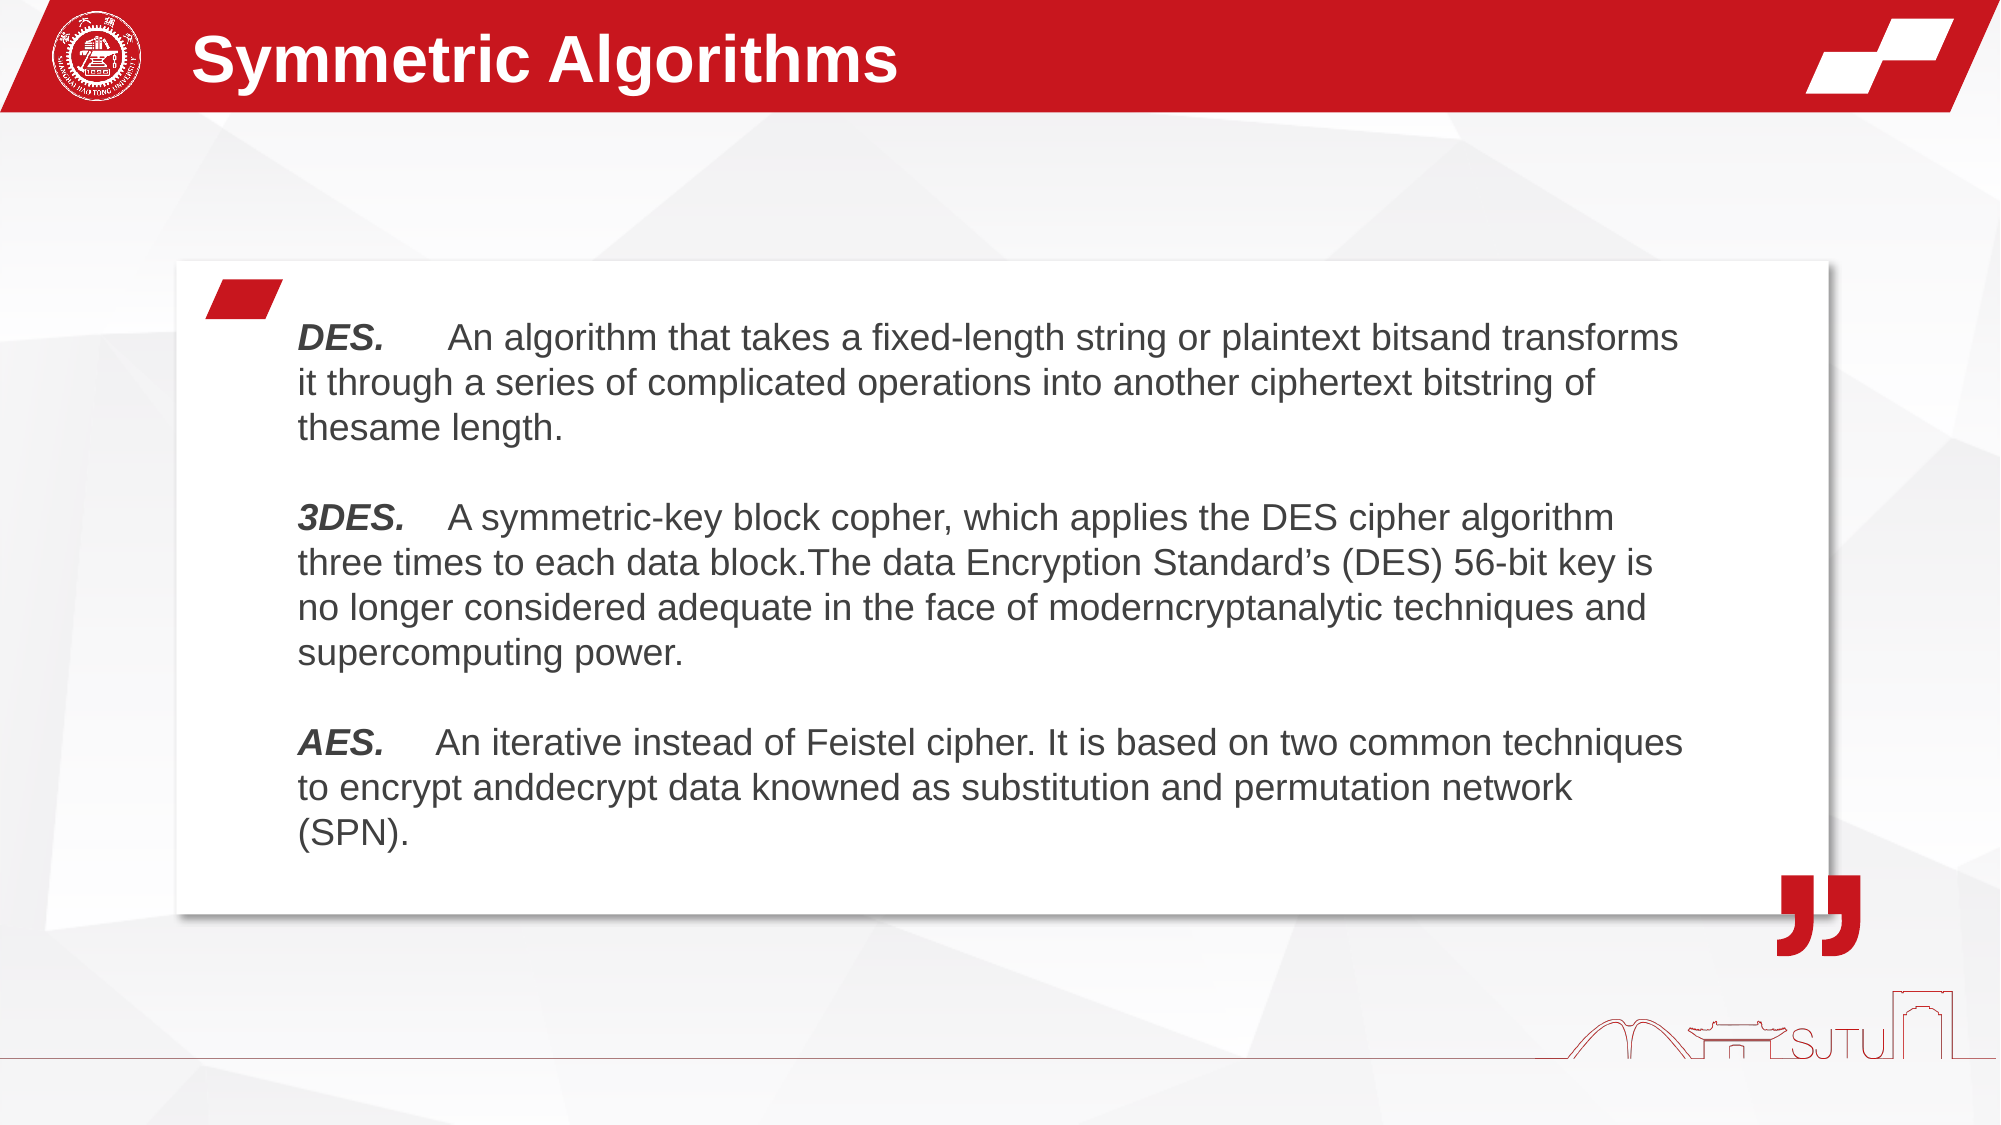

Symmetric Algorithms

DES.    	An algorithm that takes a fixed-length string or plaintext bitsand transforms it through a series of complicated operations into another ciphertext bitstring of thesame length.

3DES.	A symmetric-key block copher, which applies the DES cipher algorithm three times to each data block.The data Encryption Standard’s (DES) 56-bit key is no longer considered adequate in the face of moderncryptanalytic techniques and supercomputing power.

AES.     An iterative instead of Feistel cipher. It is based on two common techniques to encrypt anddecrypt data knowned as substitution and permutation network (SPN).